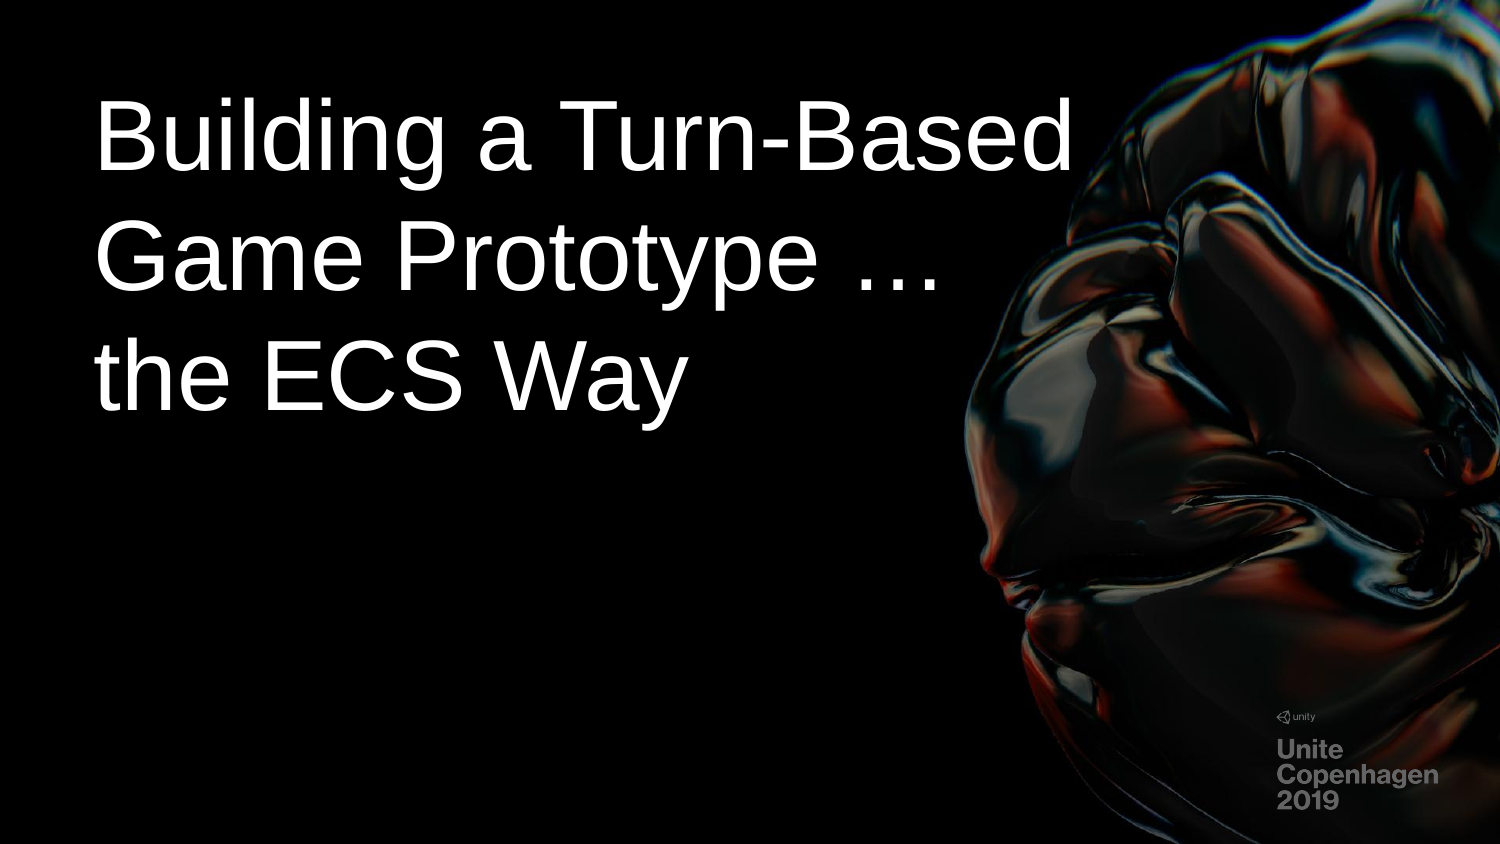

# Building a Turn-Based Game Prototype … the ECS Way